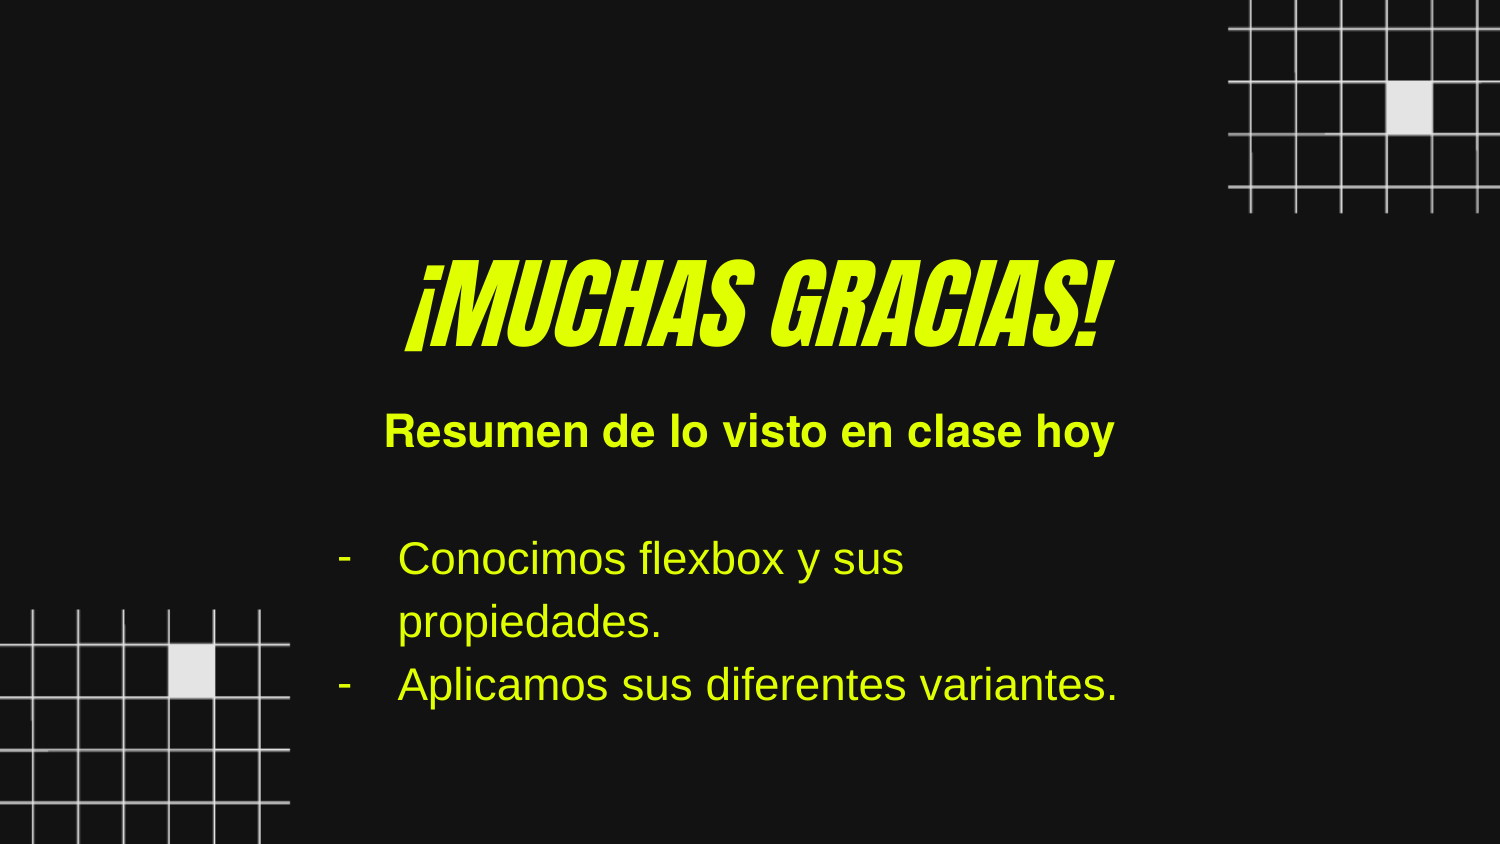

¡MUCHAS GRACIAS!
Resumen de lo visto en clase hoy

Conocimos flexbox y sus propiedades.
Aplicamos sus diferentes variantes.